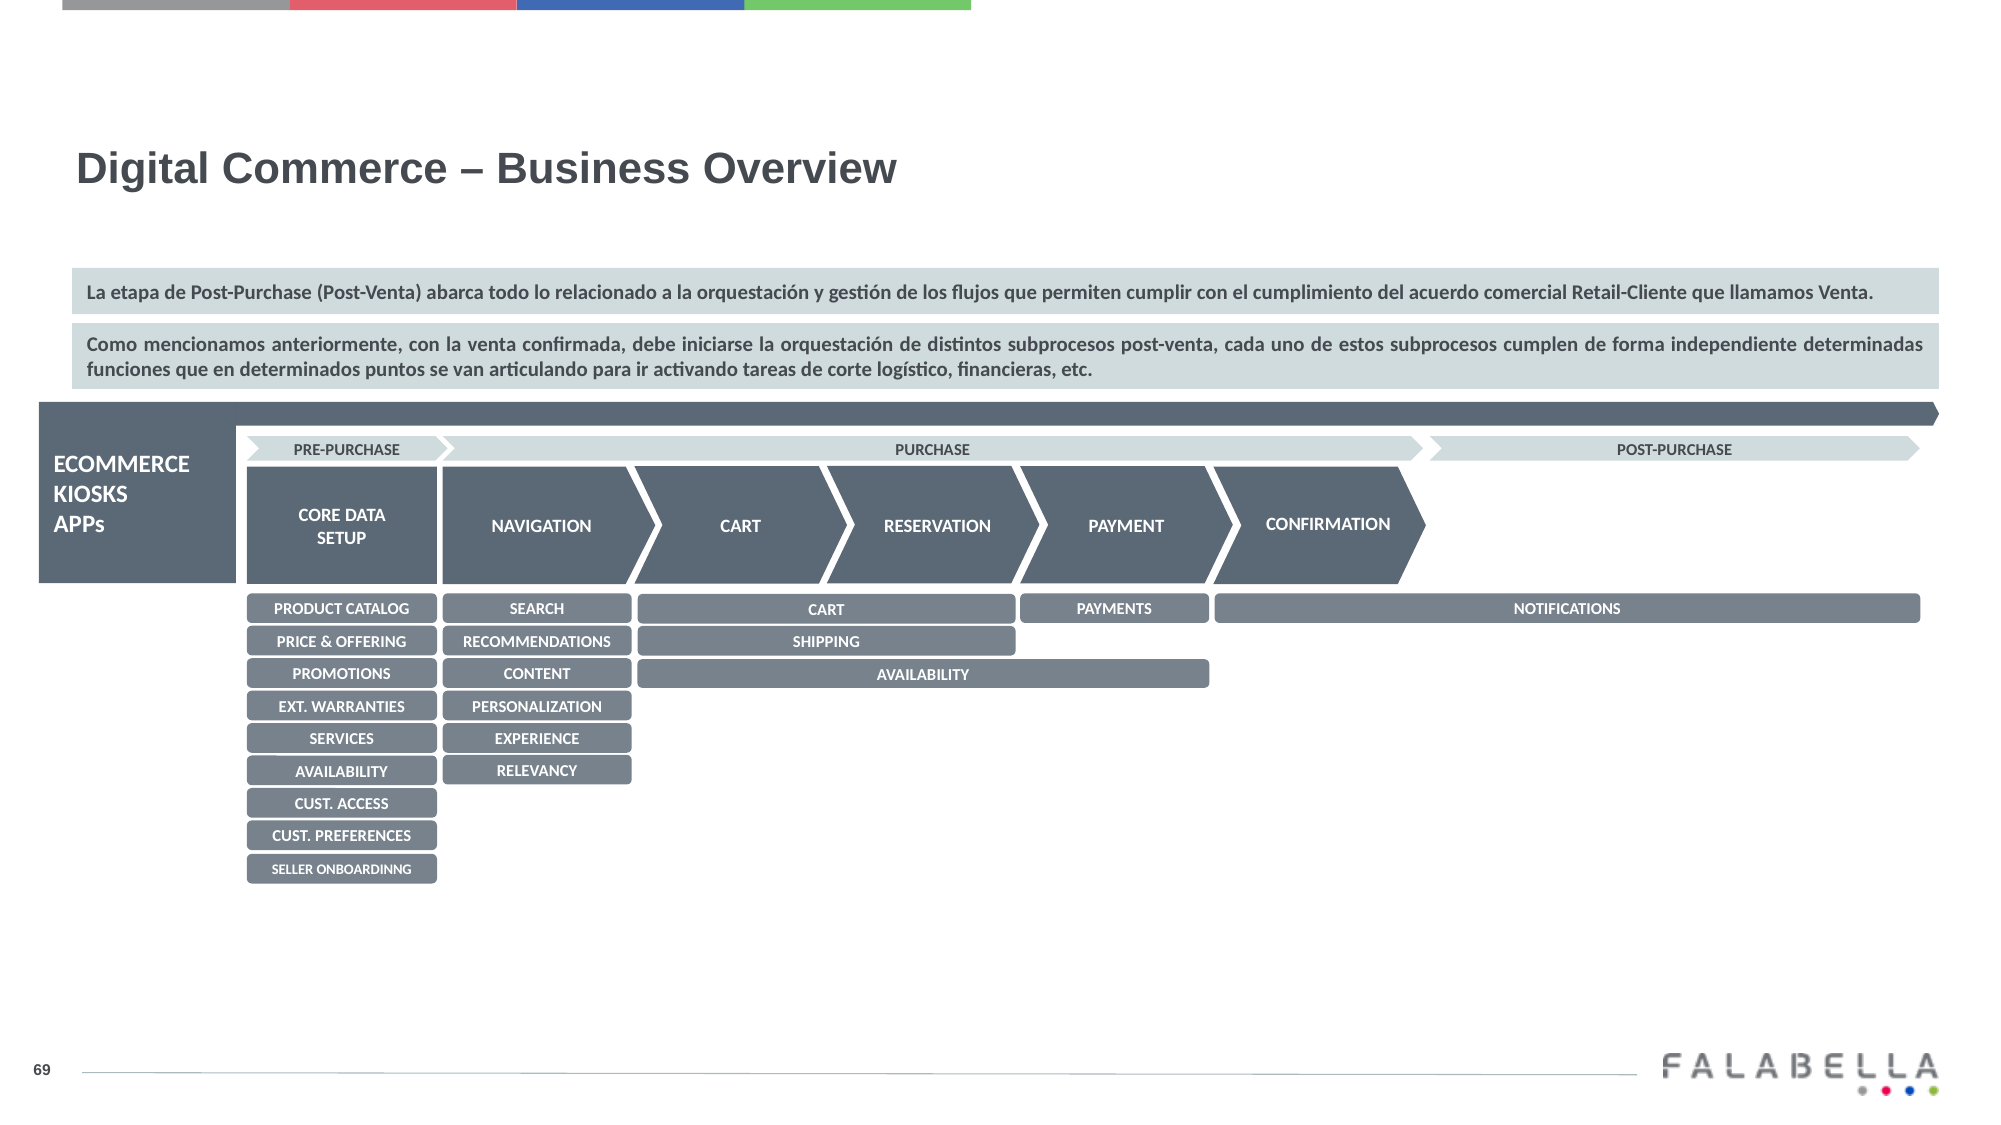

Digital Commerce – Business Overview
La etapa de Post-Purchase (Post-Venta) abarca todo lo relacionado a la orquestación y gestión de los flujos que permiten cumplir con el cumplimiento del acuerdo comercial Retail-Cliente que llamamos Venta.
Como mencionamos anteriormente, con la venta confirmada, debe iniciarse la orquestación de distintos subprocesos post-venta, cada uno de estos subprocesos cumplen de forma independiente determinadas funciones que en determinados puntos se van articulando para ir activando tareas de corte logístico, financieras, etc.
ECOMMERCE
KIOSKS
APPs

PRE-PURCHASE
PURCHASE
POST-PURCHASE

PAYMENT
CART
CORE DATA
SETUP
NAVIGATION

CONFIRMATION
RESERVATION
PRODUCT CATALOG
SEARCH
PAYMENTS
NOTIFICATIONS
CART
PRICE & OFFERING
RECOMMENDATIONS
SHIPPING
PROMOTIONS
CONTENT
AVAILABILITY
EXT. WARRANTIES
PERSONALIZATION
SERVICES
EXPERIENCE
RELEVANCY
AVAILABILITY
CUST. ACCESS
CUST. PREFERENCES
SELLER ONBOARDINNG